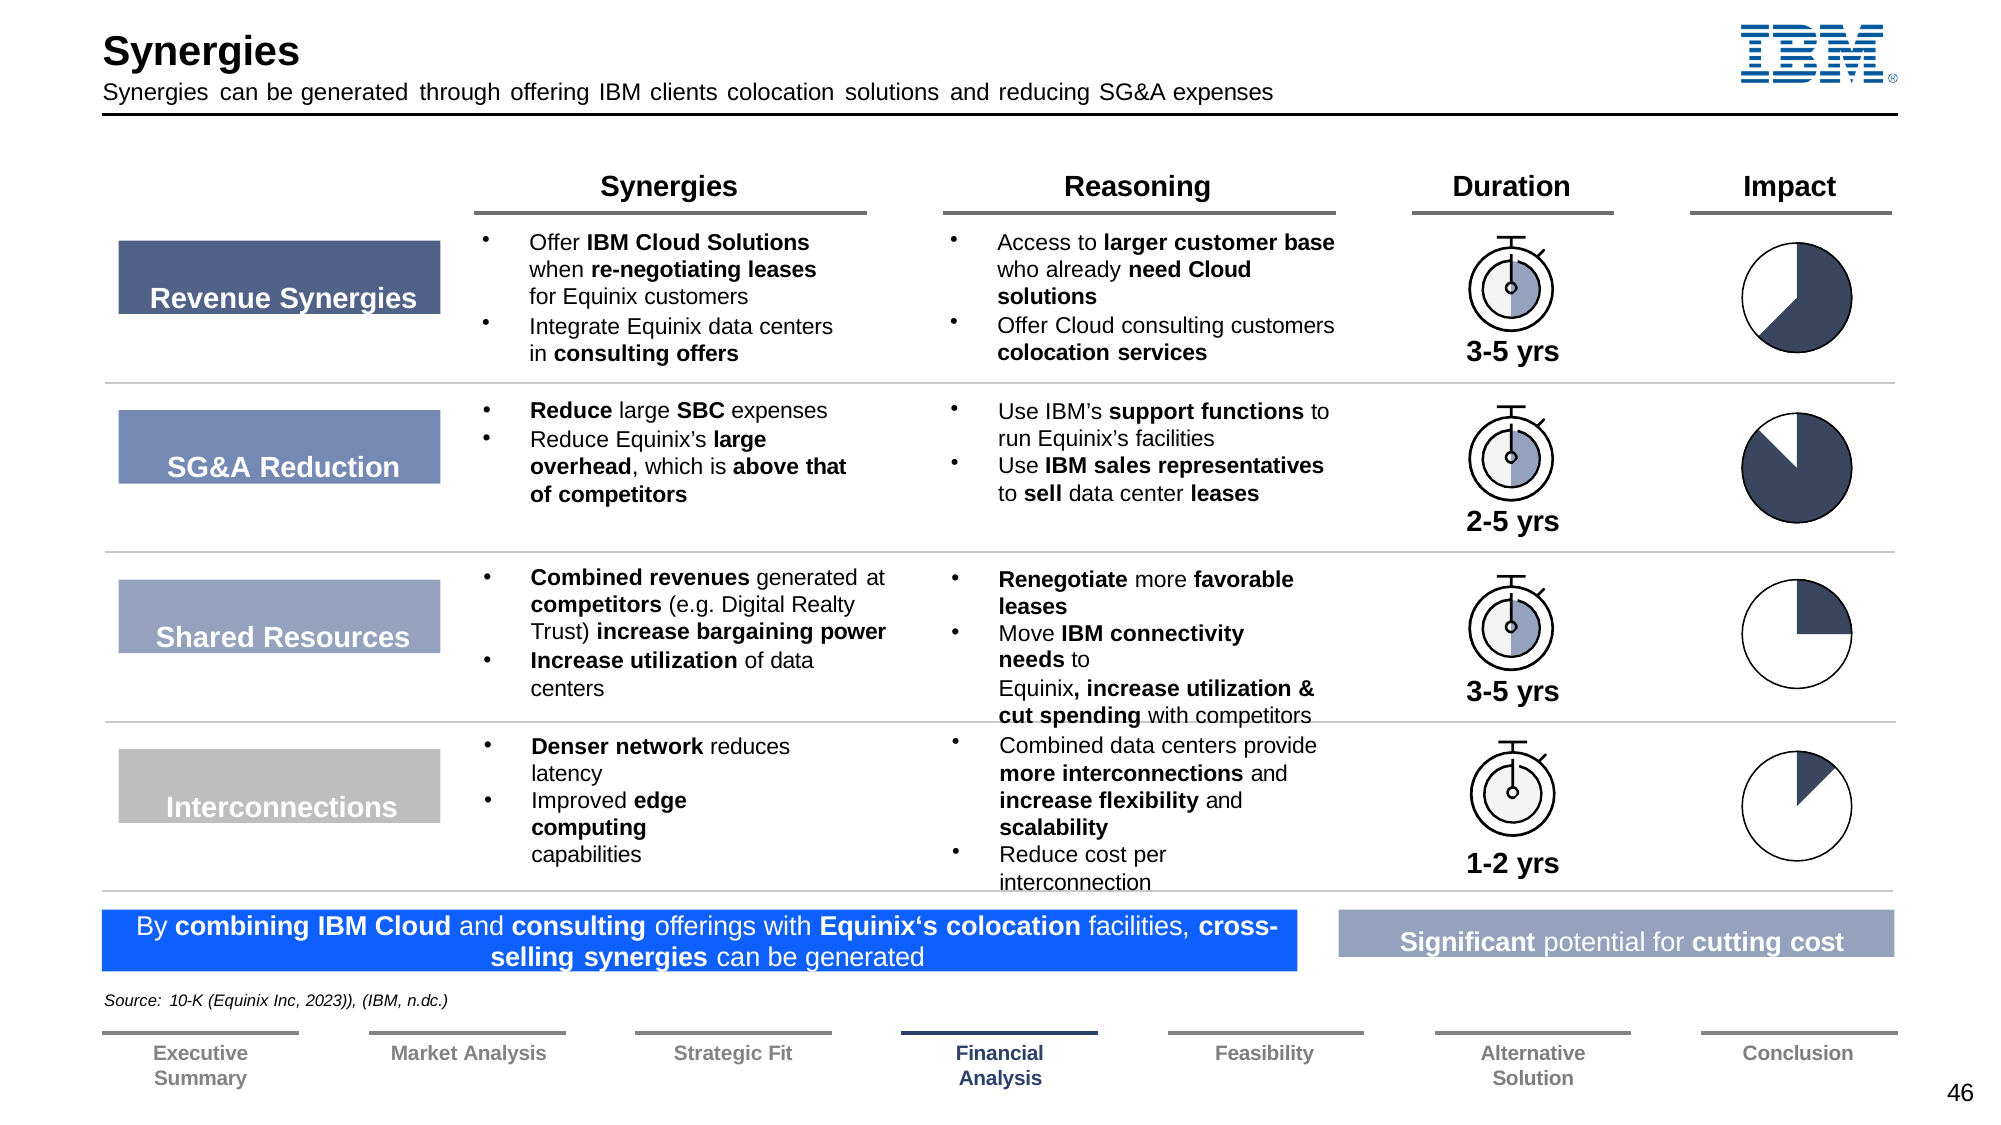

# Synergies
Synergies can be generated through offering IBM clients colocation solutions and reducing SG&A expenses
Synergies
Reasoning
Duration
Impact

Offer IBM Cloud Solutions when re-negotiating leases for Equinix customers
Integrate Equinix data centers in consulting offers
Access to larger customer base who already need Cloud solutions
Offer Cloud consulting customers
colocation services

Revenue Synergies

3-5 yrs

Reduce large SBC expenses
Reduce Equinix’s large overhead, which is above that of competitors
Use IBM’s support functions to run Equinix’s facilities
Use IBM sales representatives
to sell data center leases

SG&A Reduction

2-5 yrs

Combined revenues generated at competitors (e.g. Digital Realty Trust) increase bargaining power
Increase utilization of data centers
Renegotiate more favorable leases
Move IBM connectivity needs to
Equinix, increase utilization & cut spending with competitors

Shared Resources
3-5 yrs

Denser network reduces latency
Improved edge computing
capabilities
Combined data centers provide more interconnections and increase flexibility and scalability
Reduce cost per interconnection

Interconnections

1-2 yrs

By combining IBM Cloud and consulting offerings with Equinix‘s colocation facilities, cross-
selling synergies can be generated
Significant potential for cutting cost
Source: 10-K (Equinix Inc, 2023)), (IBM, n.dc.)
| Executive |  | Market Analysis |  | Strategic Fit |  | Financial |  | Feasibility |  | Alternative |  | Conclusion |
| --- | --- | --- | --- | --- | --- | --- | --- | --- | --- | --- | --- | --- |
| Summary |  |  |  |  |  | Analysis |  |  |  | Solution |  |  |
46